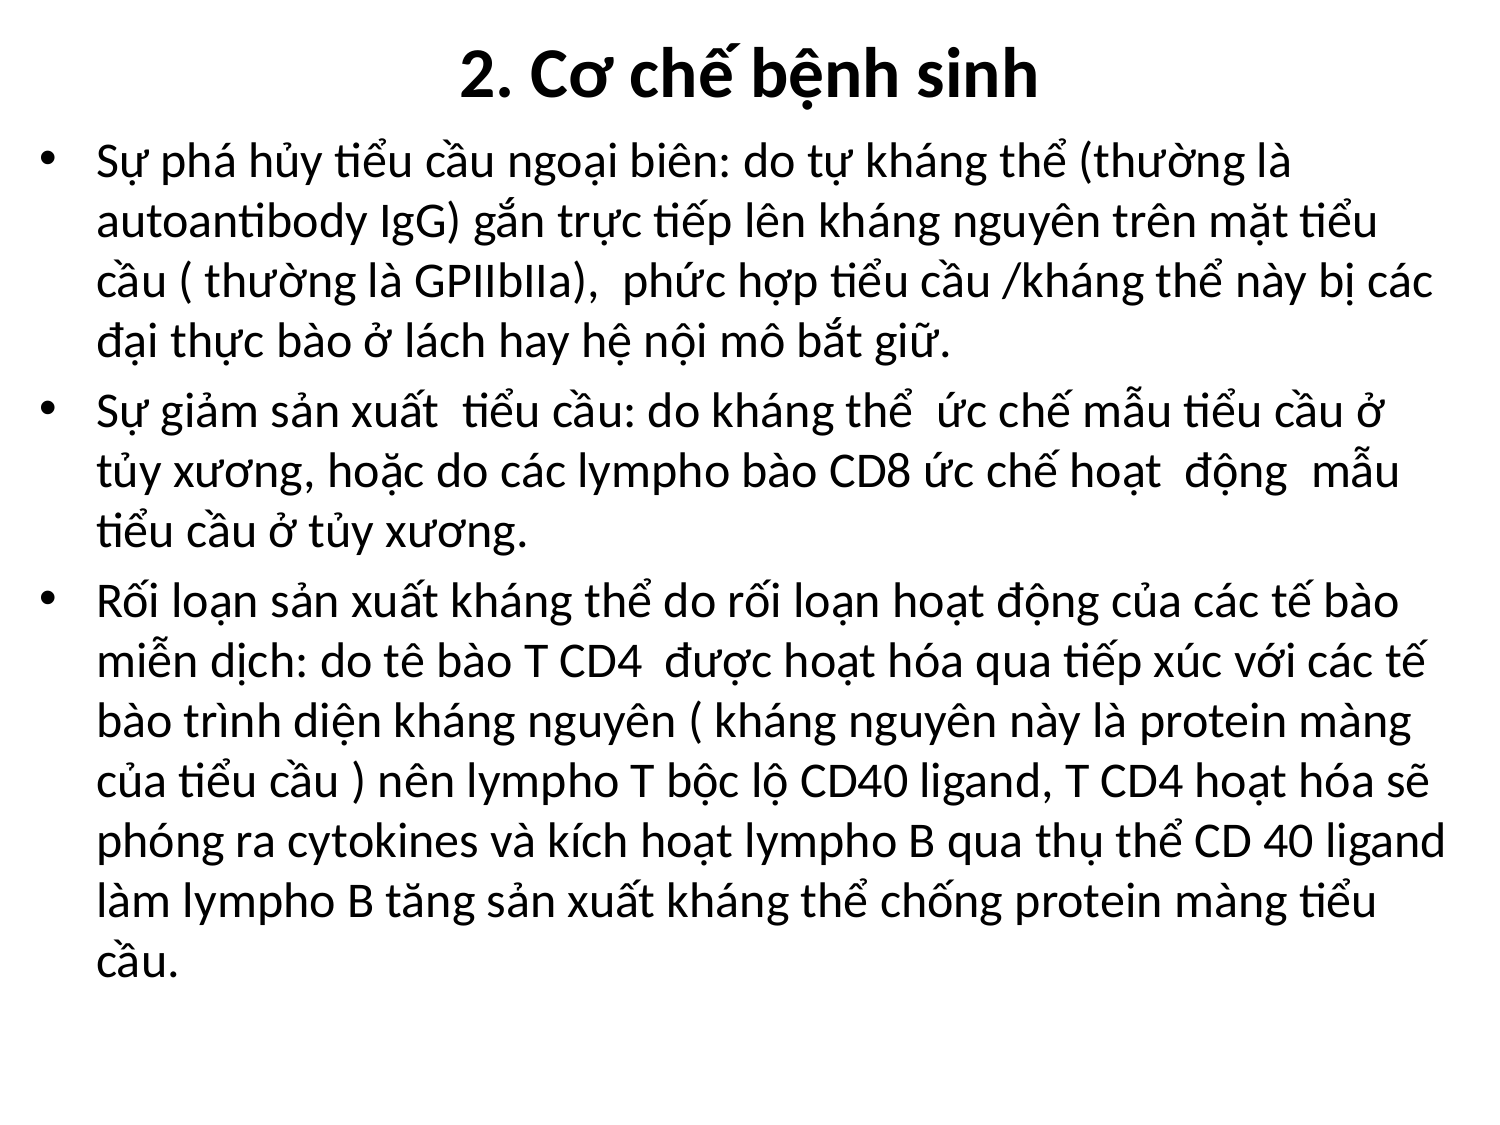

# 2. Cơ chế bệnh sinh
Sự phá hủy tiểu cầu ngoại biên: do tự kháng thể (thường là autoantibody IgG) gắn trực tiếp lên kháng nguyên trên mặt tiểu cầu ( thường là GPIIbIIa),  phức hợp tiểu cầu /kháng thể này bị các đại thực bào ở lách hay hệ nội mô bắt giữ.
Sự giảm sản xuất  tiểu cầu: do kháng thể  ức chế mẫu tiểu cầu ở tủy xương, hoặc do các lympho bào CD8 ức chế hoạt  động  mẫu tiểu cầu ở tủy xương.
Rối loạn sản xuất kháng thể do rối loạn hoạt động của các tế bào miễn dịch: do tê bào T CD4  được hoạt hóa qua tiếp xúc với các tế bào trình diện kháng nguyên ( kháng nguyên này là protein màng  của tiểu cầu ) nên lympho T bộc lộ CD40 ligand, T CD4 hoạt hóa sẽ phóng ra cytokines và kích hoạt lympho B qua thụ thể CD 40 ligand làm lympho B tăng sản xuất kháng thể chống protein màng tiểu cầu.